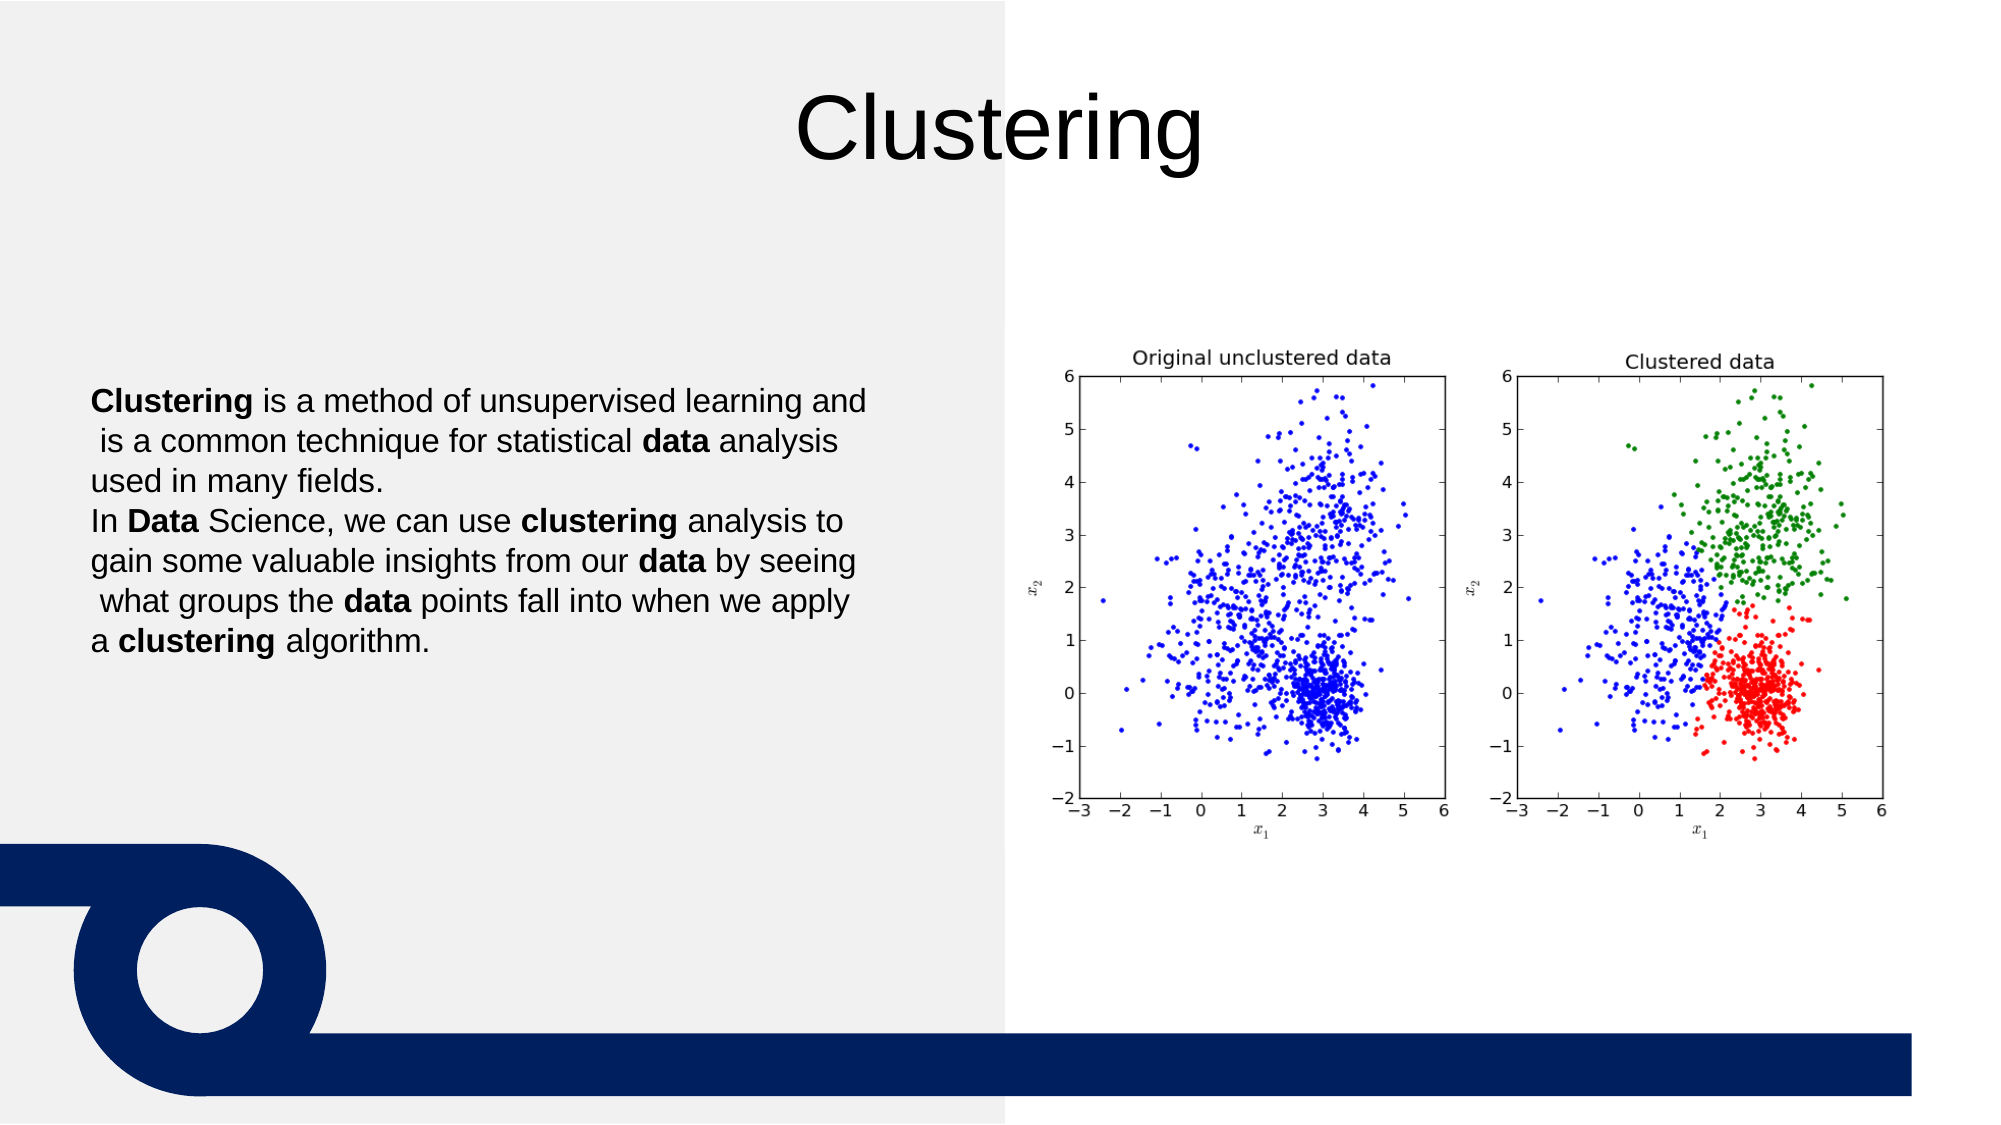

Clustering

Clustering is a method of unsupervised learning and  is a common technique for statistical data analysis  used in many fields.
In Data Science, we can use clustering analysis to  gain some valuable insights from our data by seeing  what groups the data points fall into when we apply  a clustering algorithm.